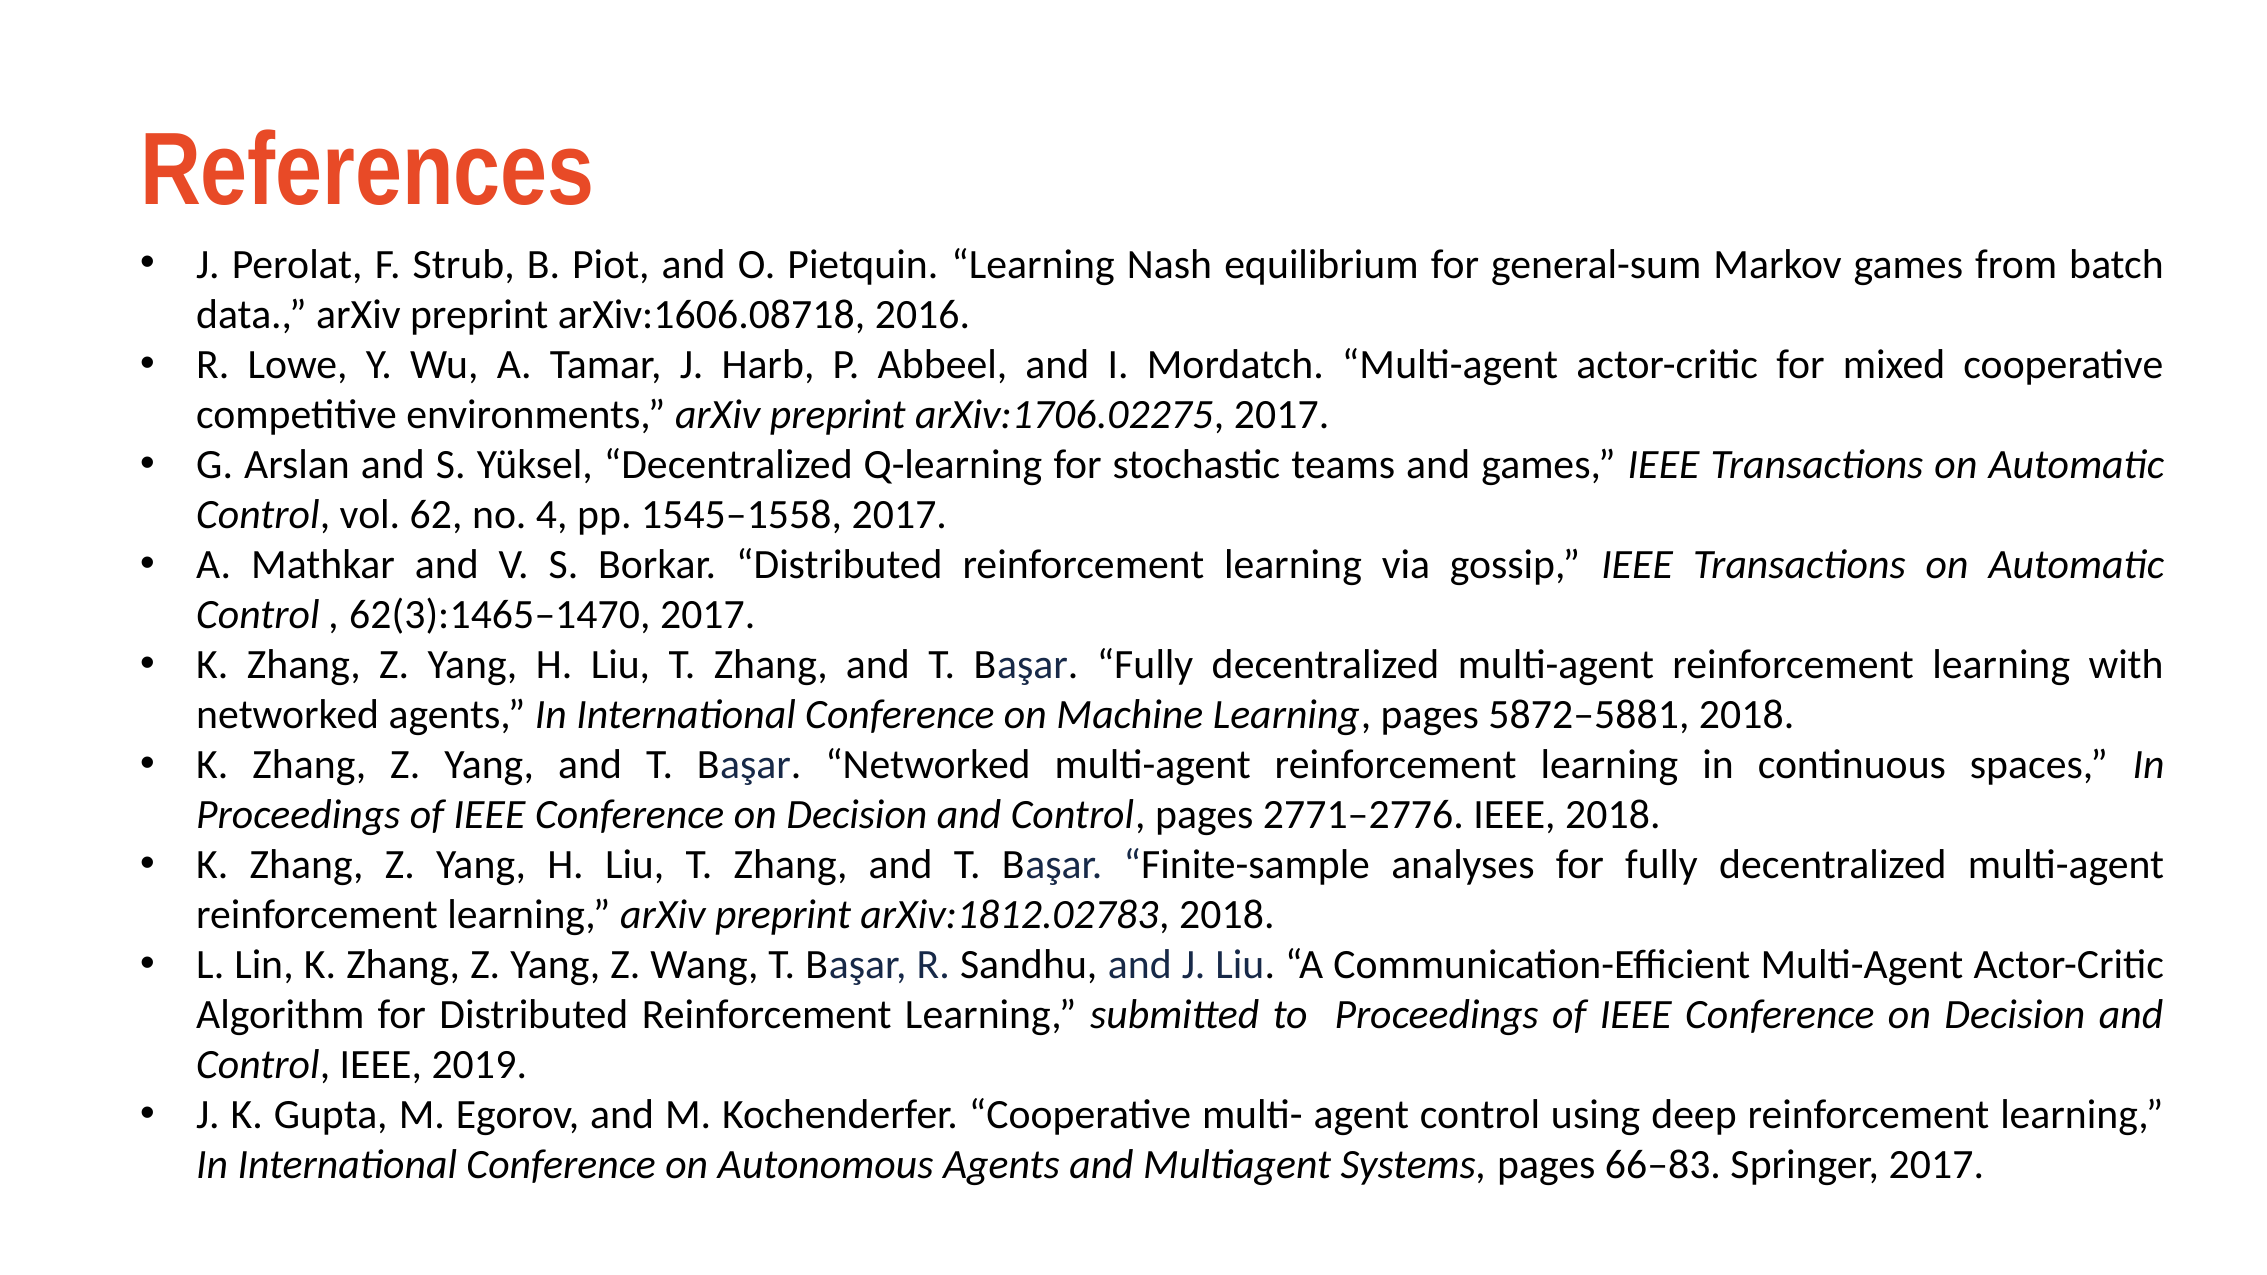

References
J. Perolat, F. Strub, B. Piot, and O. Pietquin. “Learning Nash equilibrium for general-sum Markov games from batch data.,” arXiv preprint arXiv:1606.08718, 2016.
R. Lowe, Y. Wu, A. Tamar, J. Harb, P. Abbeel, and I. Mordatch. “Multi-agent actor-critic for mixed cooperative competitive environments,” arXiv preprint arXiv:1706.02275, 2017.
G. Arslan and S. Yüksel, “Decentralized Q-learning for stochastic teams and games,” IEEE Transactions on Automatic Control, vol. 62, no. 4, pp. 1545–1558, 2017.
A. Mathkar and V. S. Borkar. “Distributed reinforcement learning via gossip,” IEEE Transactions on Automatic Control , 62(3):1465–1470, 2017.
K. Zhang, Z. Yang, H. Liu, T. Zhang, and T. Başar. “Fully decentralized multi-agent reinforcement learning with networked agents,” In International Conference on Machine Learning, pages 5872–5881, 2018.
K. Zhang, Z. Yang, and T. Başar. “Networked multi-agent reinforcement learning in continuous spaces,” In Proceedings of IEEE Conference on Decision and Control, pages 2771–2776. IEEE, 2018.
K. Zhang, Z. Yang, H. Liu, T. Zhang, and T. Başar. “Finite-sample analyses for fully decentralized multi-agent reinforcement learning,” arXiv preprint arXiv:1812.02783, 2018.
L. Lin, K. Zhang, Z. Yang, Z. Wang, T. Başar, R. Sandhu, and J. Liu. “A Communication-Efficient Multi-Agent Actor-Critic Algorithm for Distributed Reinforcement Learning,” submitted to  Proceedings of IEEE Conference on Decision and Control, IEEE, 2019.
J. K. Gupta, M. Egorov, and M. Kochenderfer. “Cooperative multi- agent control using deep reinforcement learning,” In International Conference on Autonomous Agents and Multiagent Systems, pages 66–83. Springer, 2017.